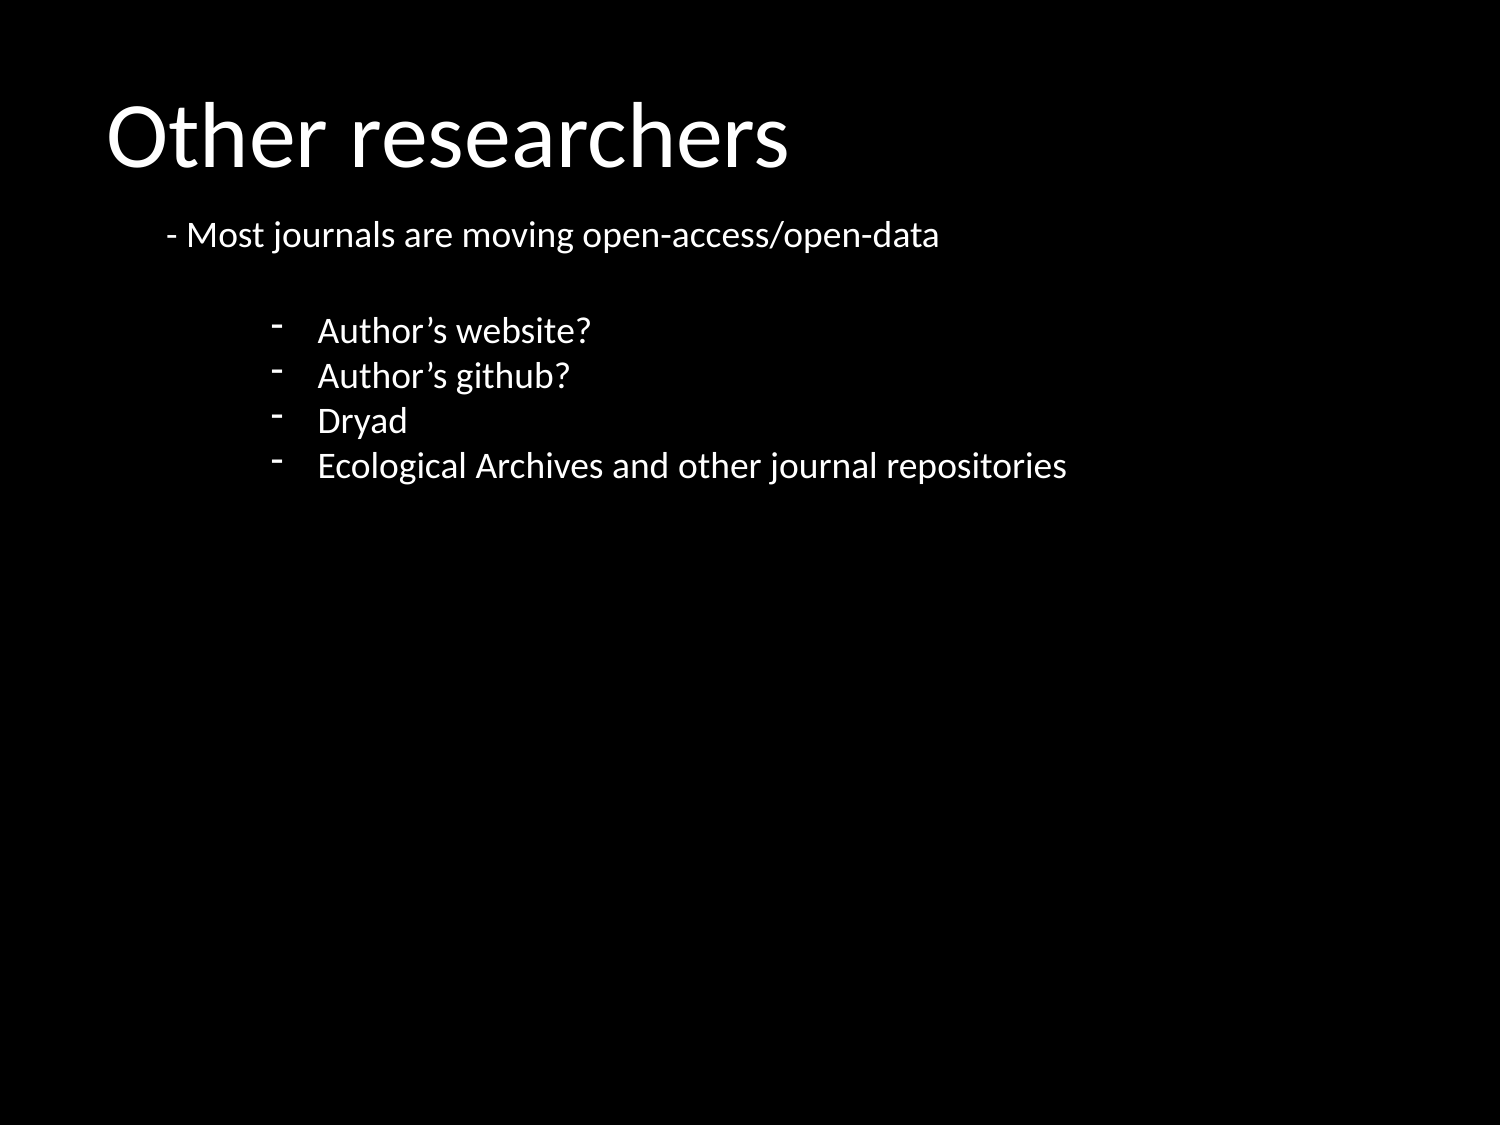

Other researchers
- Most journals are moving open-access/open-data
Author’s website?
Author’s github?
Dryad
Ecological Archives and other journal repositories